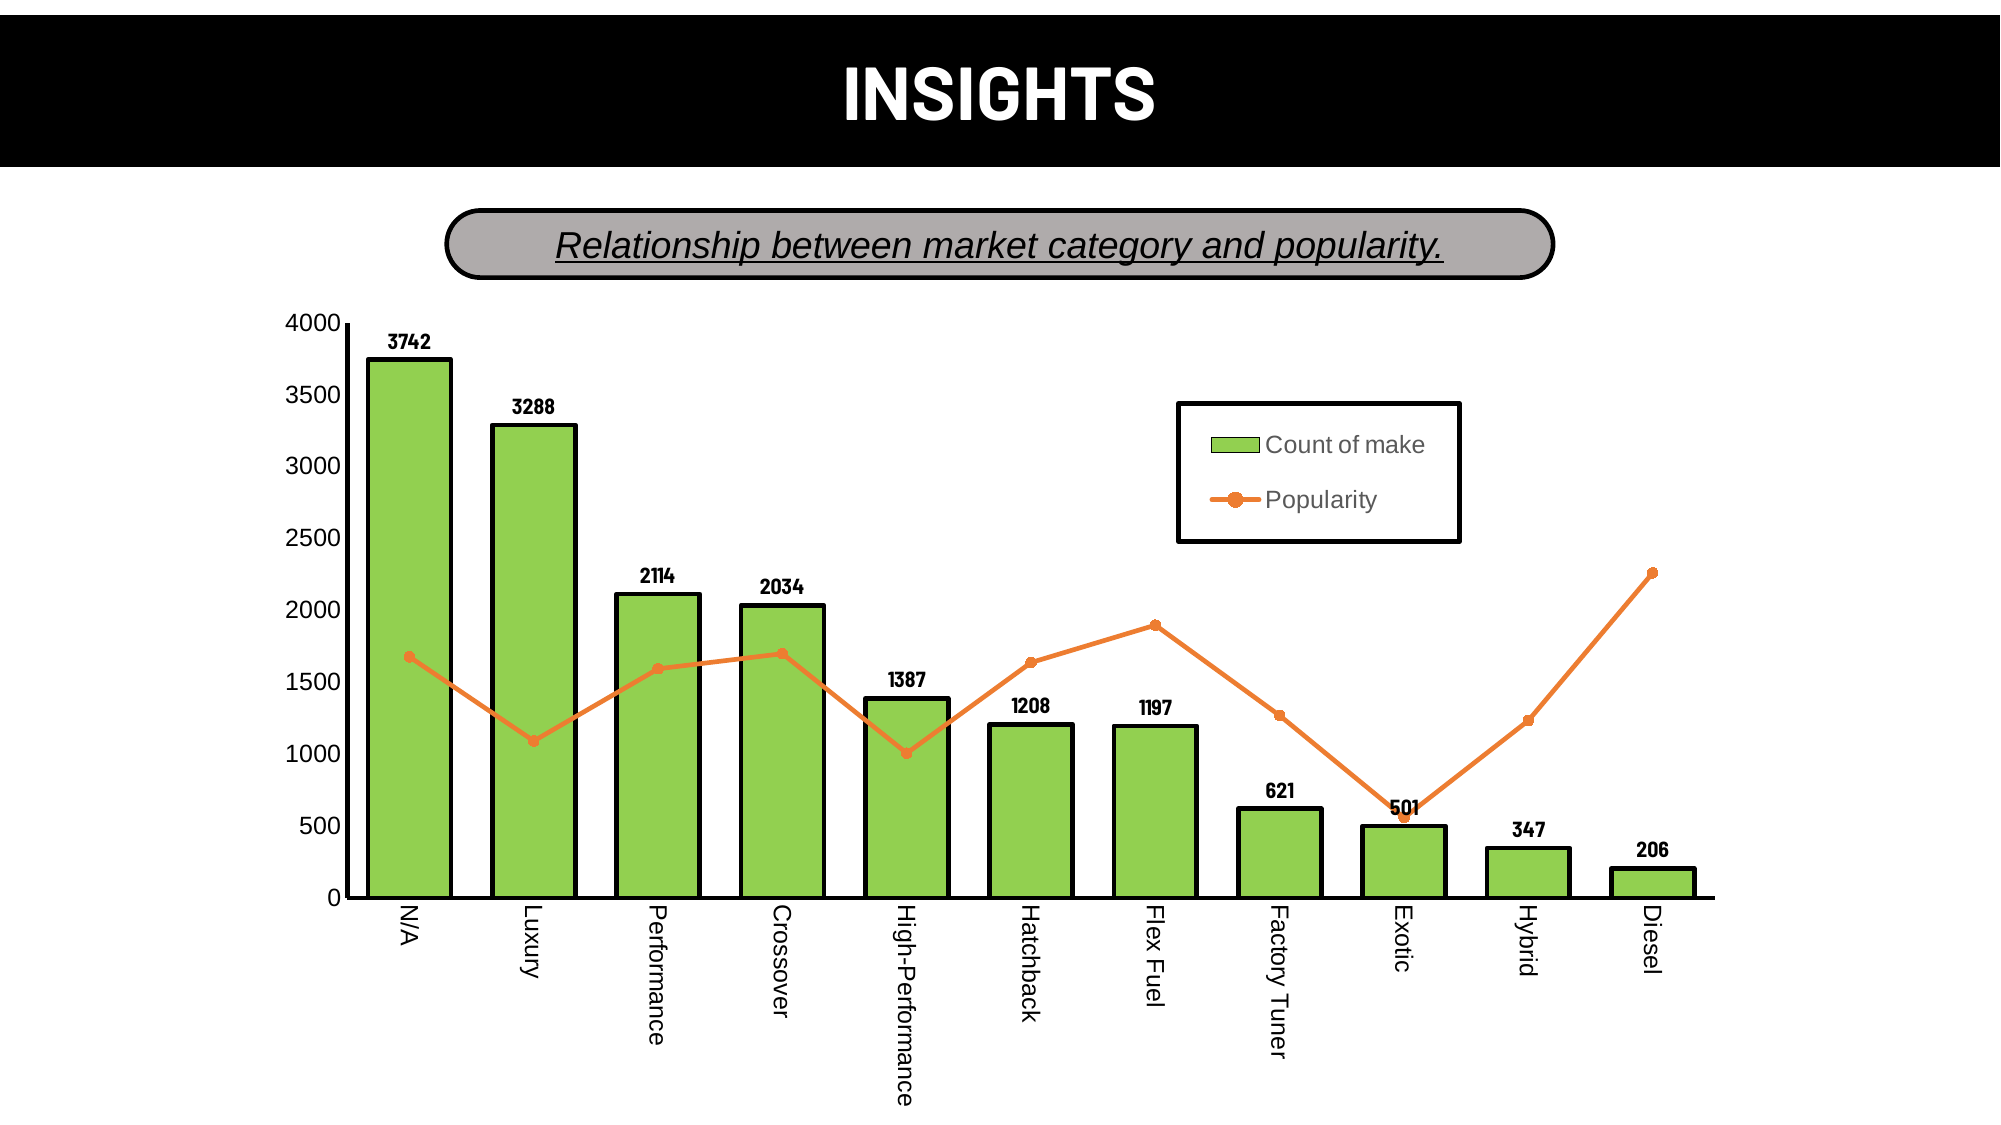

INSIGHTS
Relationship between market category and popularity.

### Chart

| Category | Count of make | Popularity |
|---|---|---|
| N/A | 3742.0 | 1676.88936397648 |
| Luxury | 3288.0 | 1091.720149433375 |
| Performance | 2114.0 | 1593.664416271626 |
| Crossover | 2034.0 | 1698.828500508427 |
| High-Performance | 1387.0 | 1006.6753591195954 |
| Hatchback | 1208.0 | 1637.2117915340145 |
| Flex Fuel | 1197.0 | 1897.0776873550235 |
| Factory Tuner | 621.0 | 1268.4568638342264 |
| Exotic | 501.0 | 558.6940877741754 |
| Hybrid | 347.0 | 1233.5204993568032 |
| Diesel | 206.0 | 2259.719421101774 |